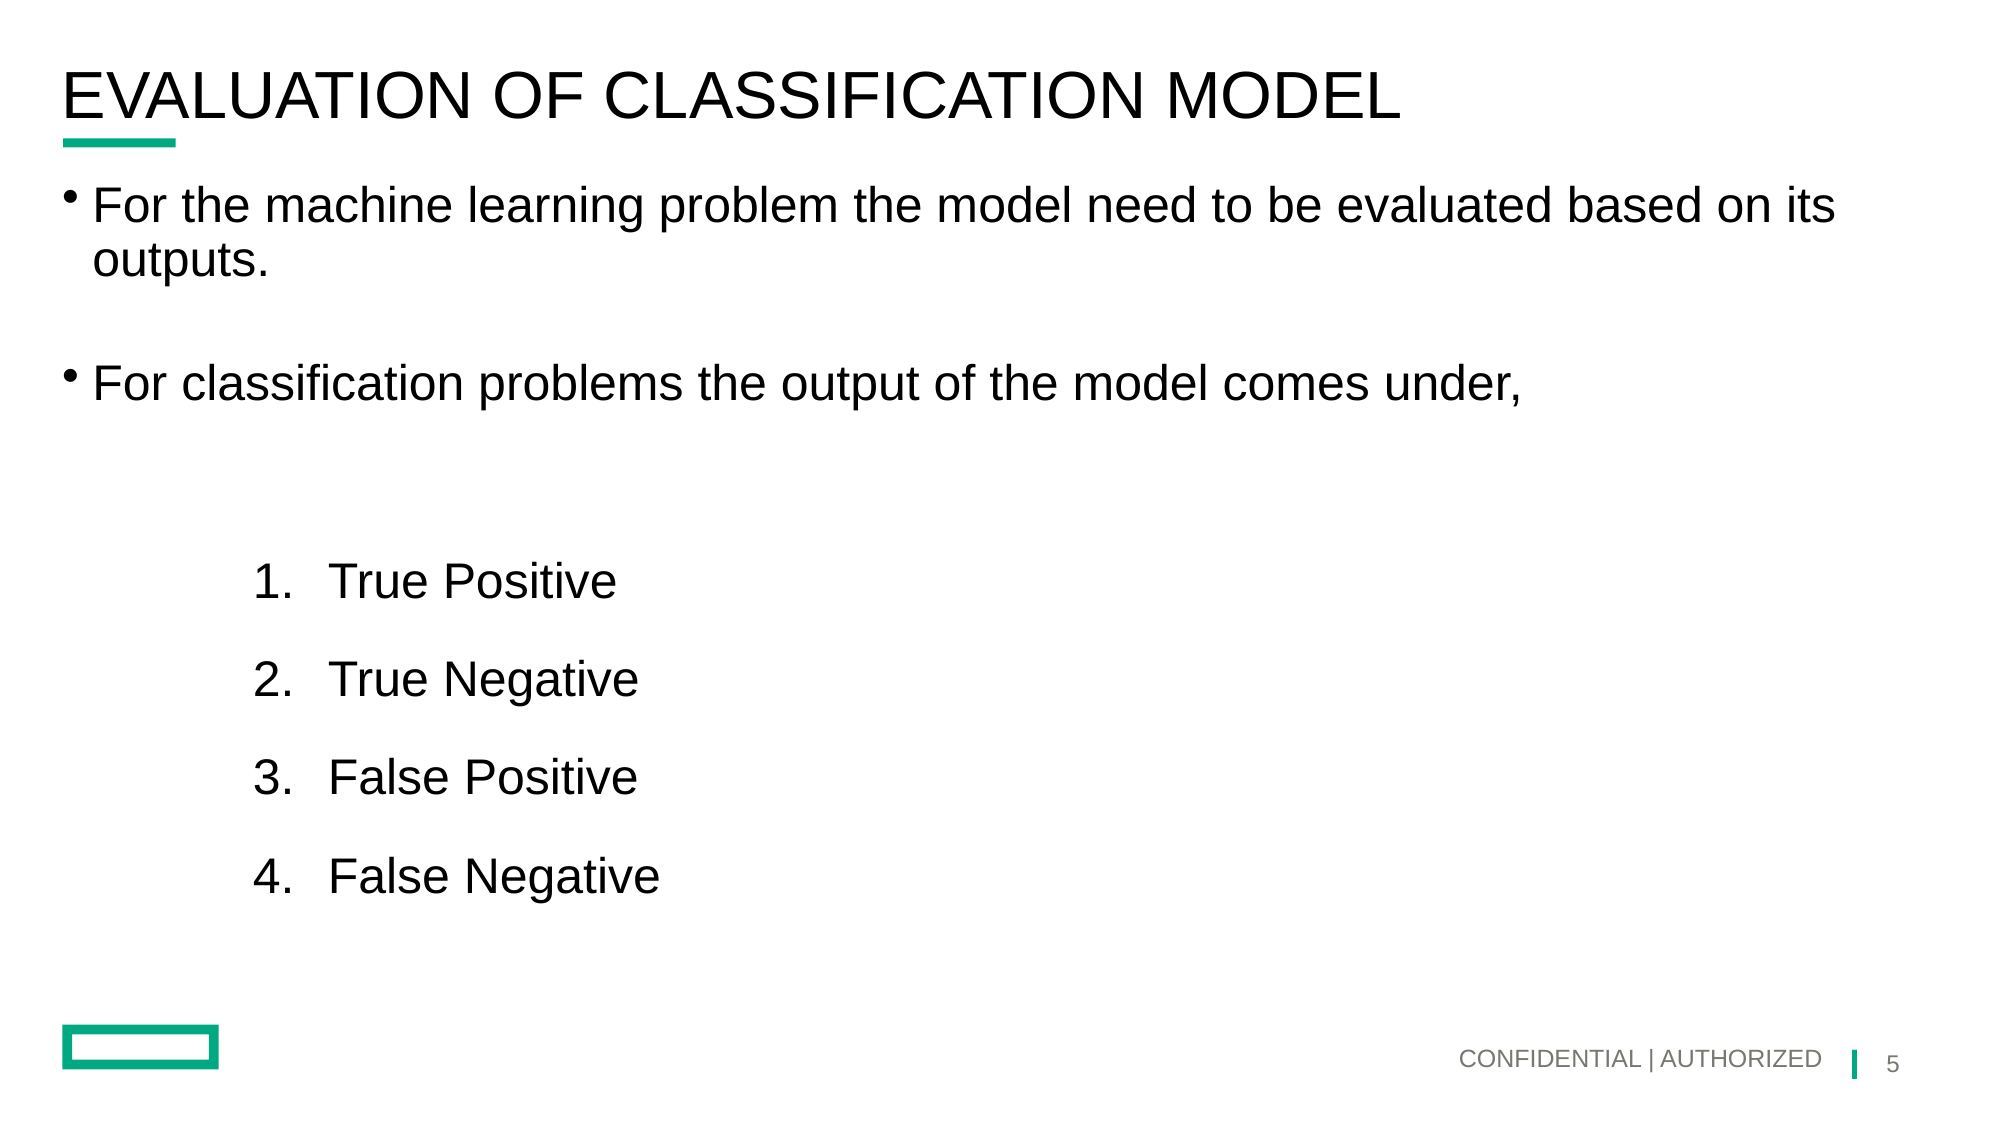

# Evaluation OF CLASSIFICATION MODEL
For the machine learning problem the model need to be evaluated based on its outputs.

For classification problems the output of the model comes under,

True Positive
True Negative
False Positive
False Negative

CONFIDENTIAL | AUTHORIZED
5